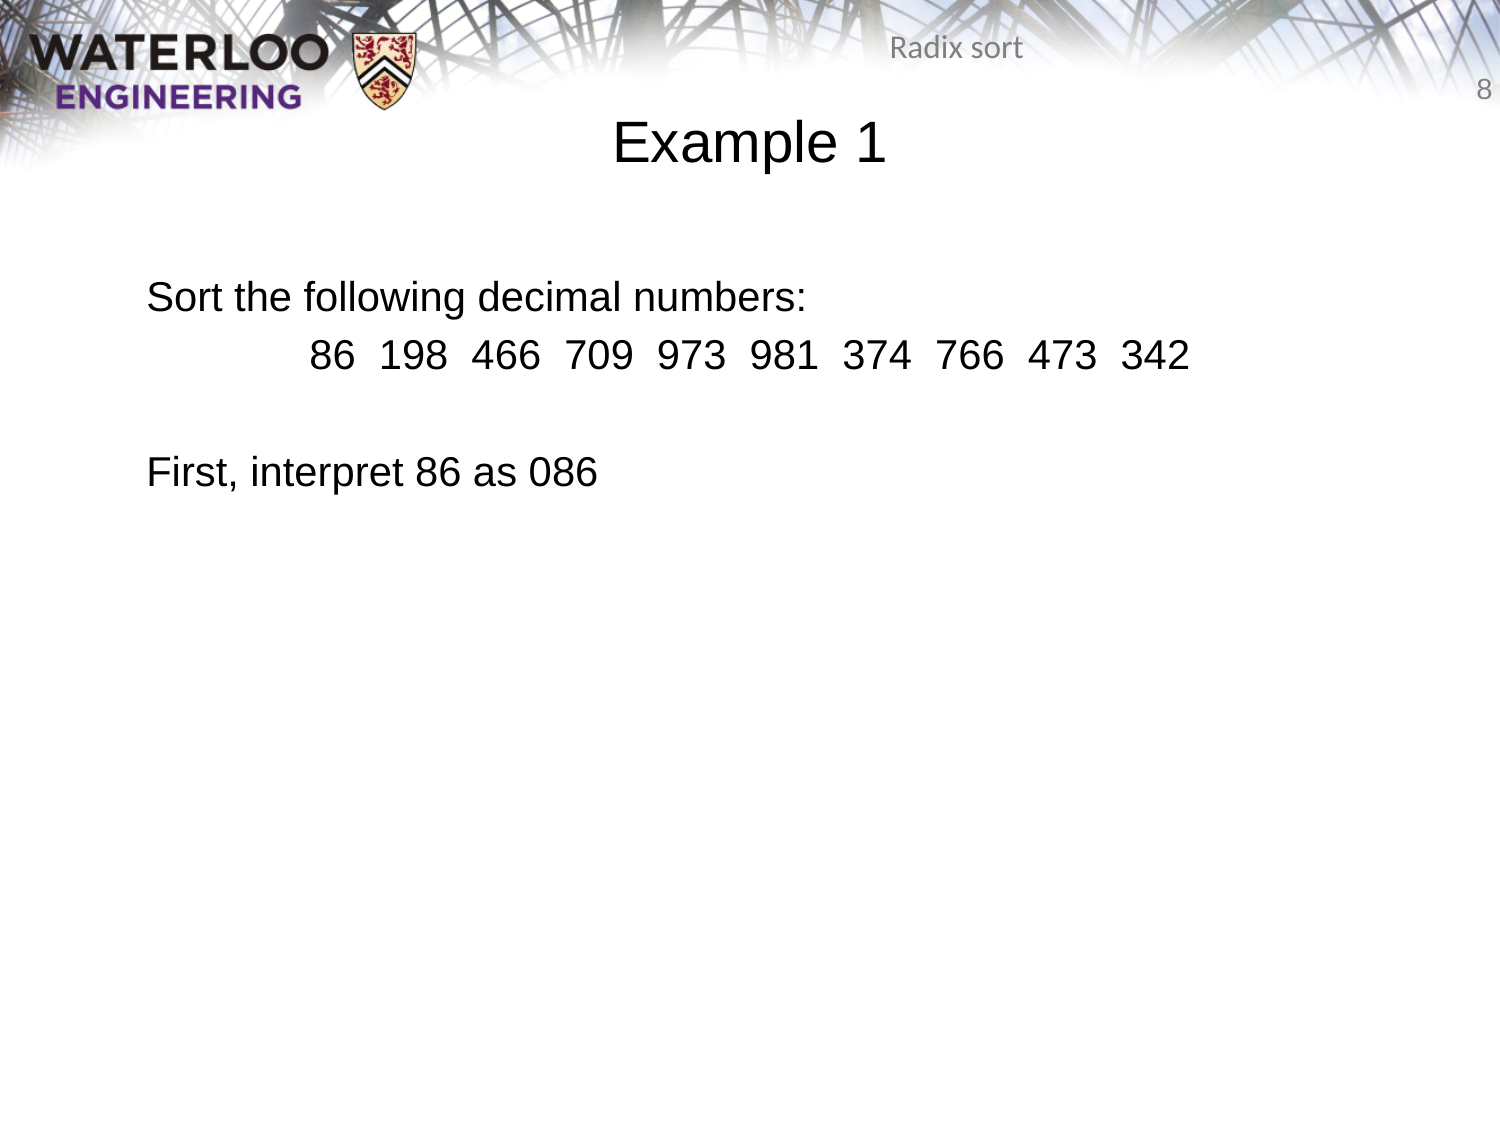

# Example 1
	Sort the following decimal numbers:
86  198  466  709  973  981  374  766  473  342

	First, interpret 86 as 086